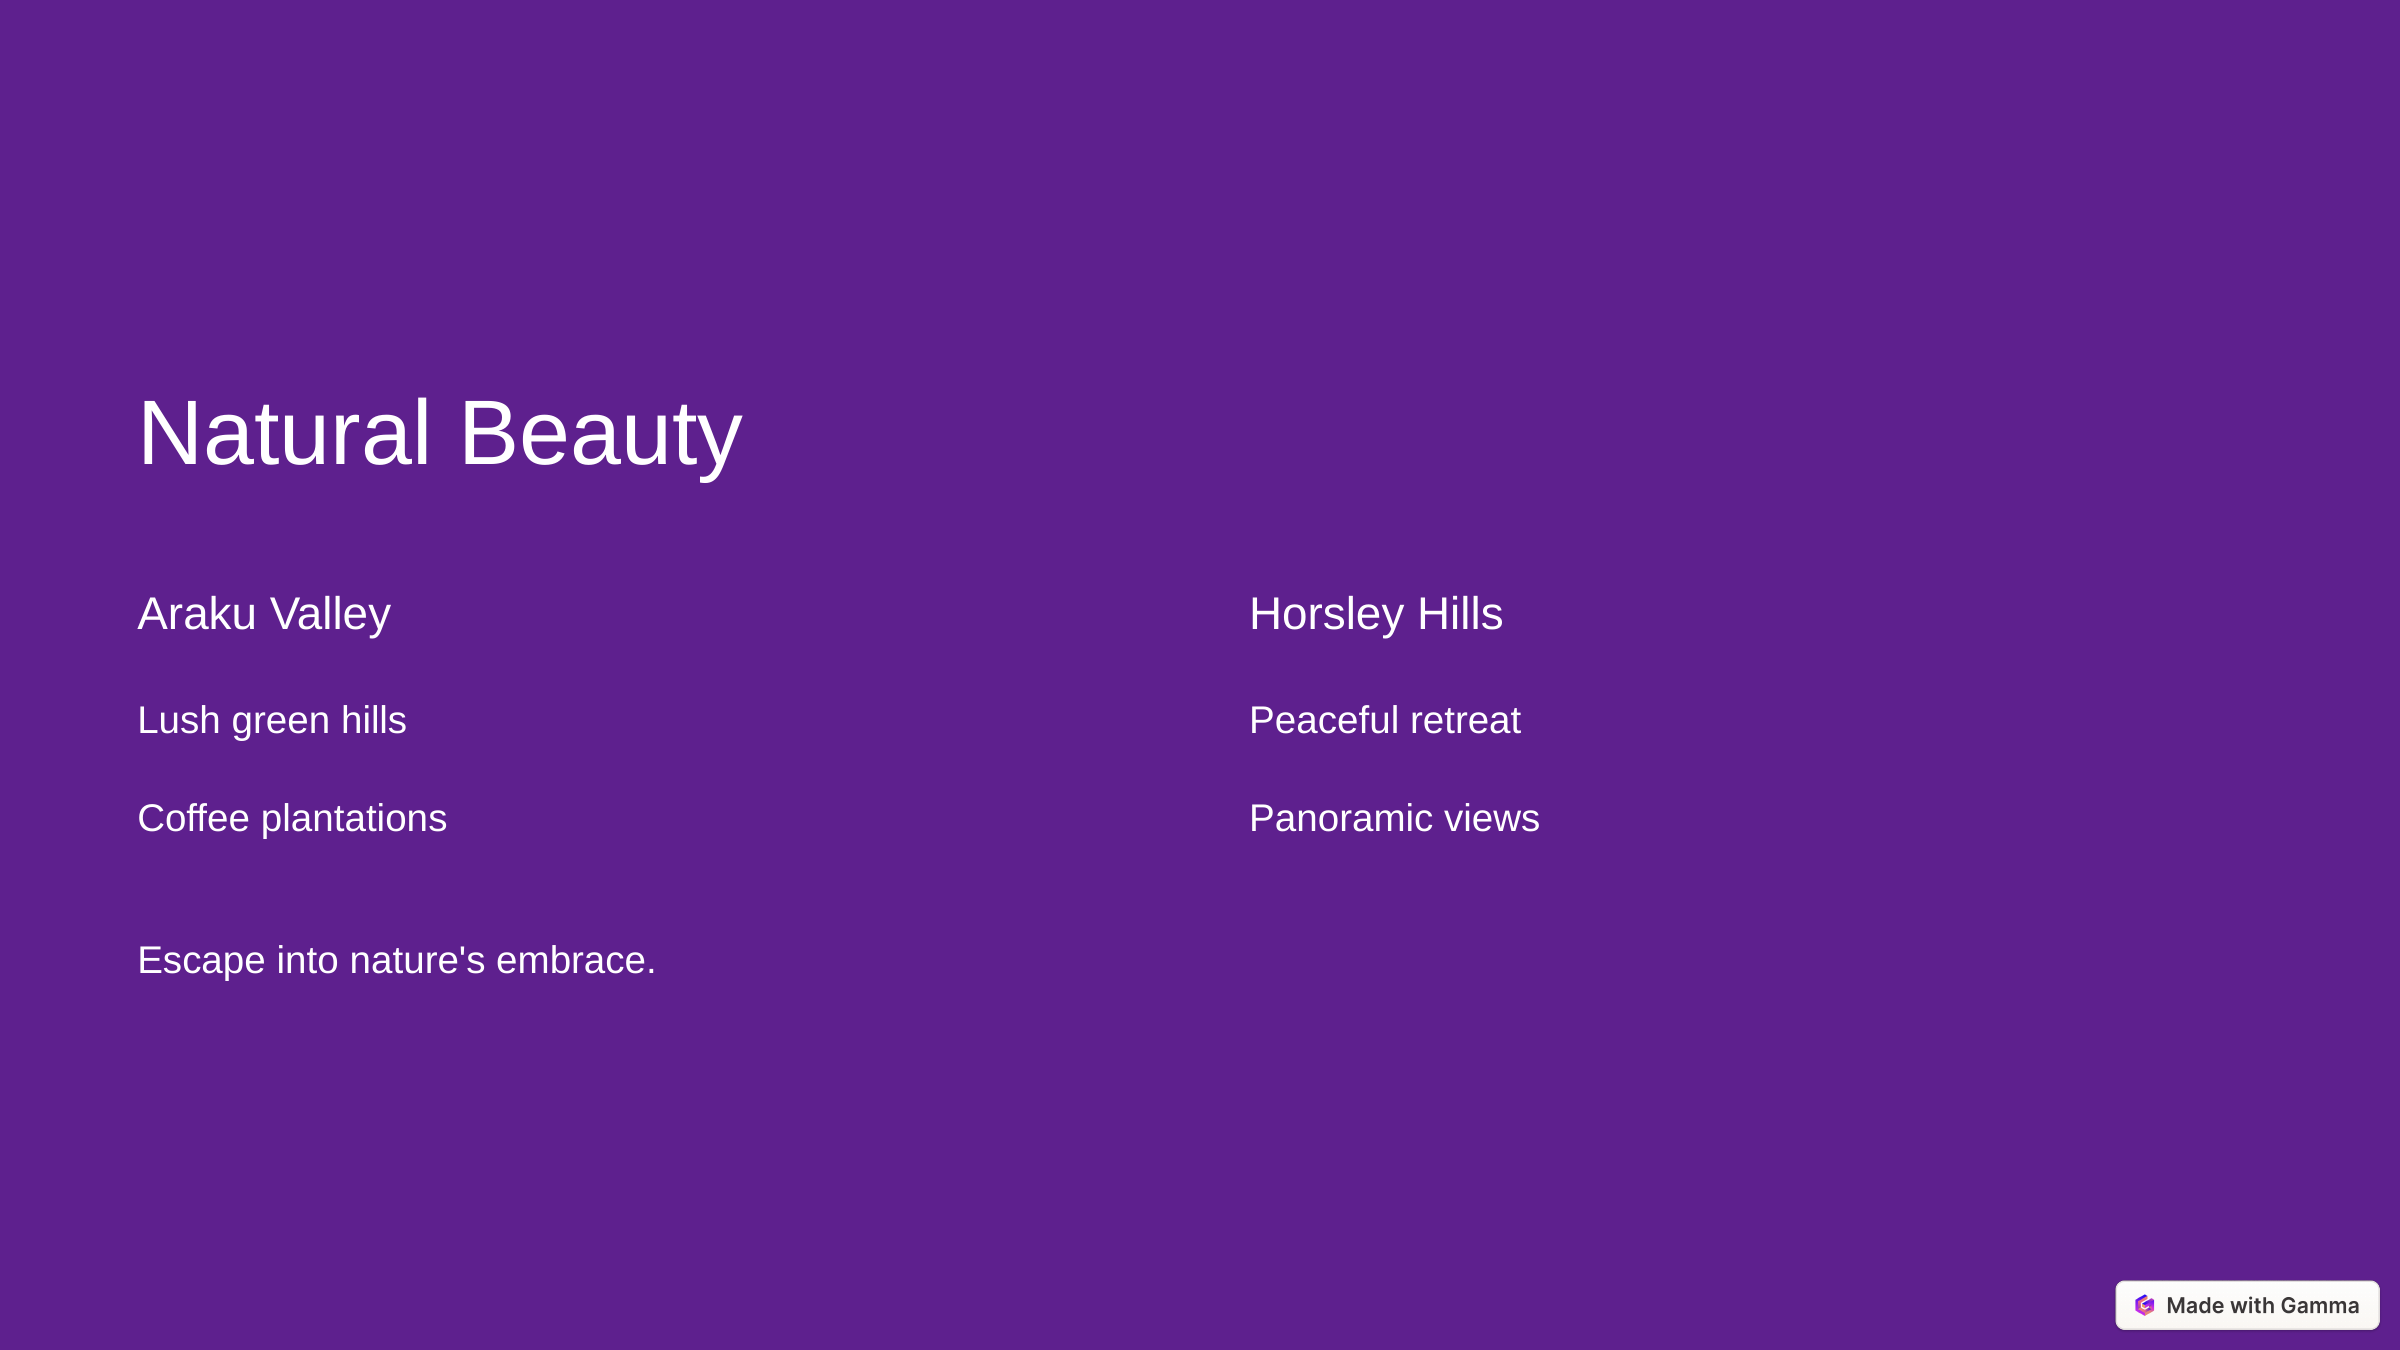

Natural Beauty
Araku Valley
Horsley Hills
Lush green hills
Peaceful retreat
Coffee plantations
Panoramic views
Escape into nature's embrace.